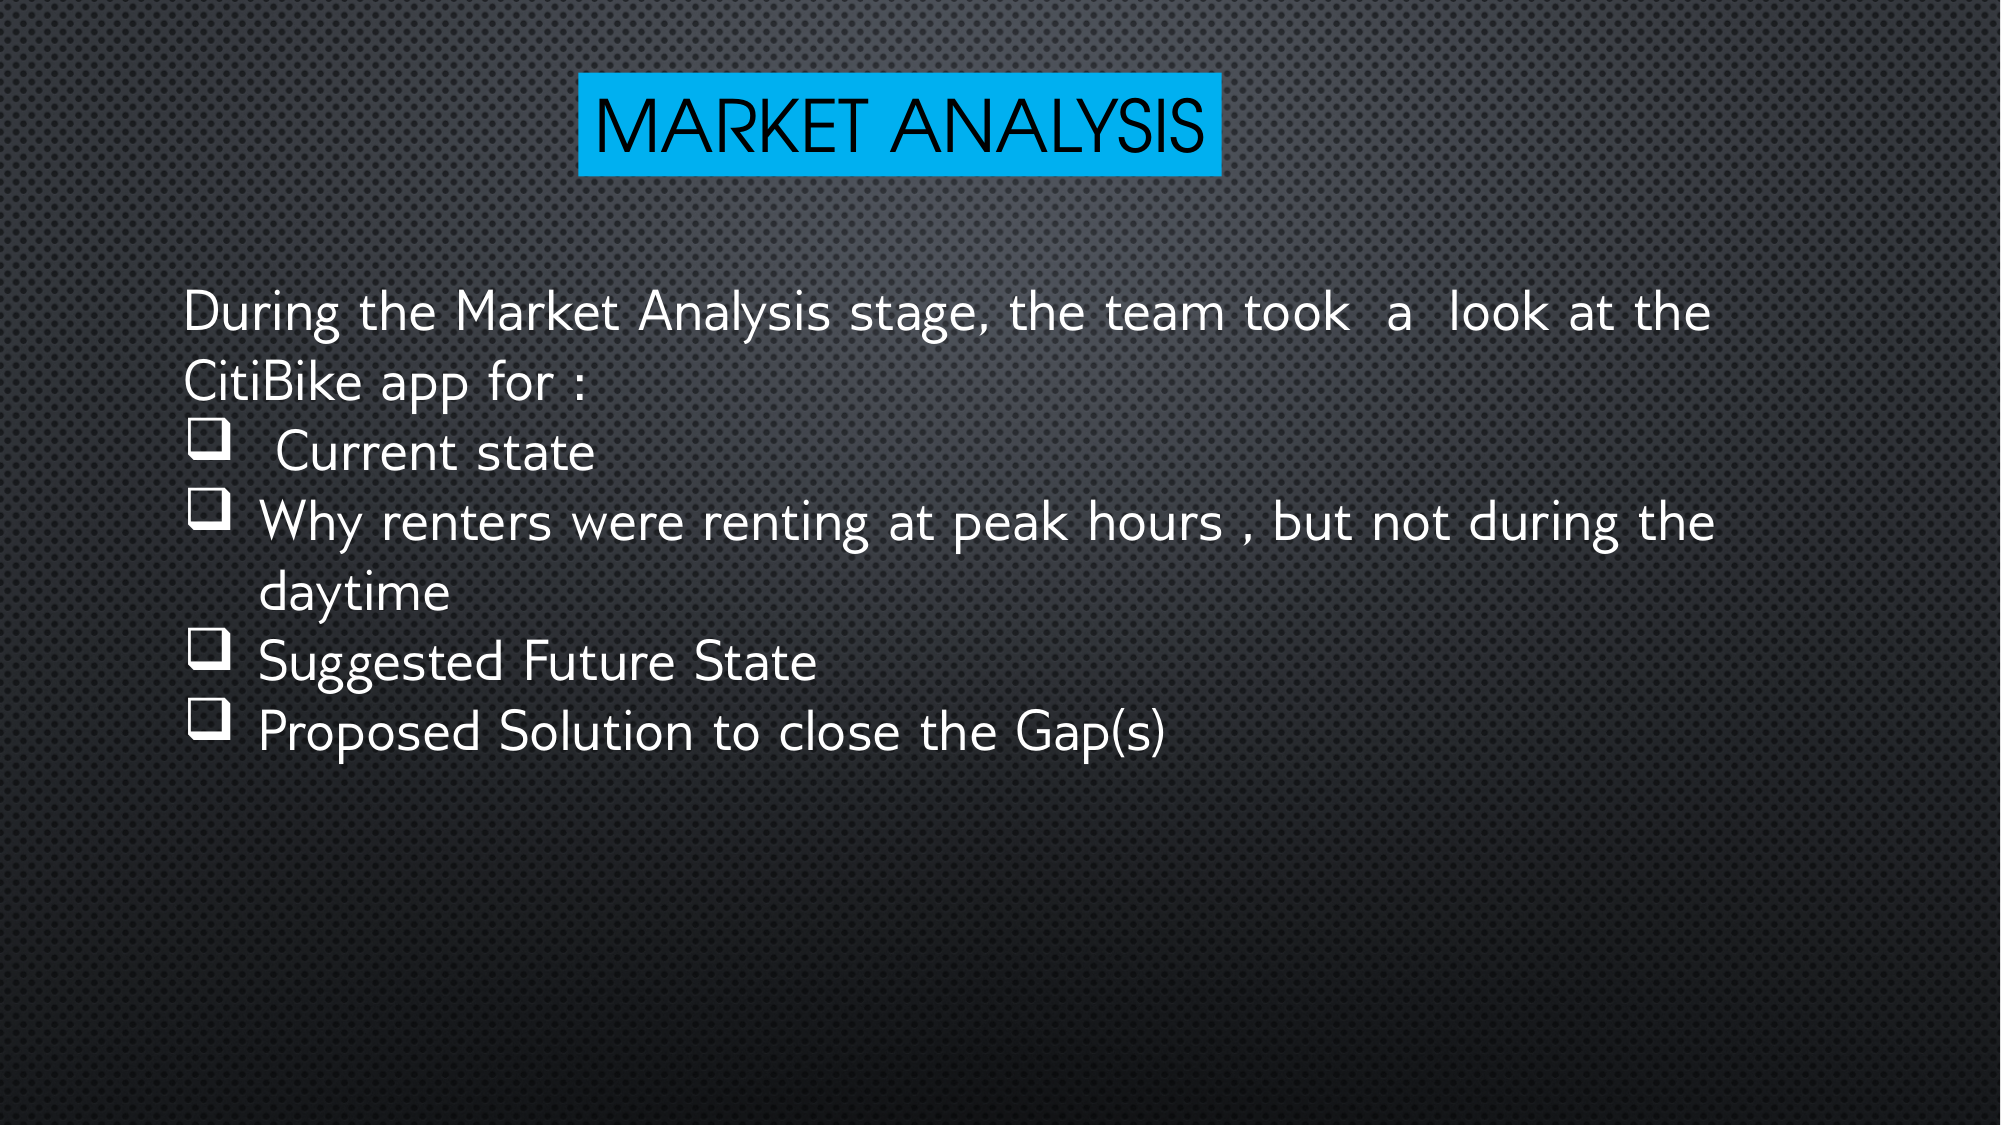

# Market Analysis
During the Market Analysis stage, the team took  a  look at the CitiBike app for :
 Current state
Why renters were renting at peak hours , but not during the daytime
Suggested Future State
Proposed Solution to close the Gap(s)